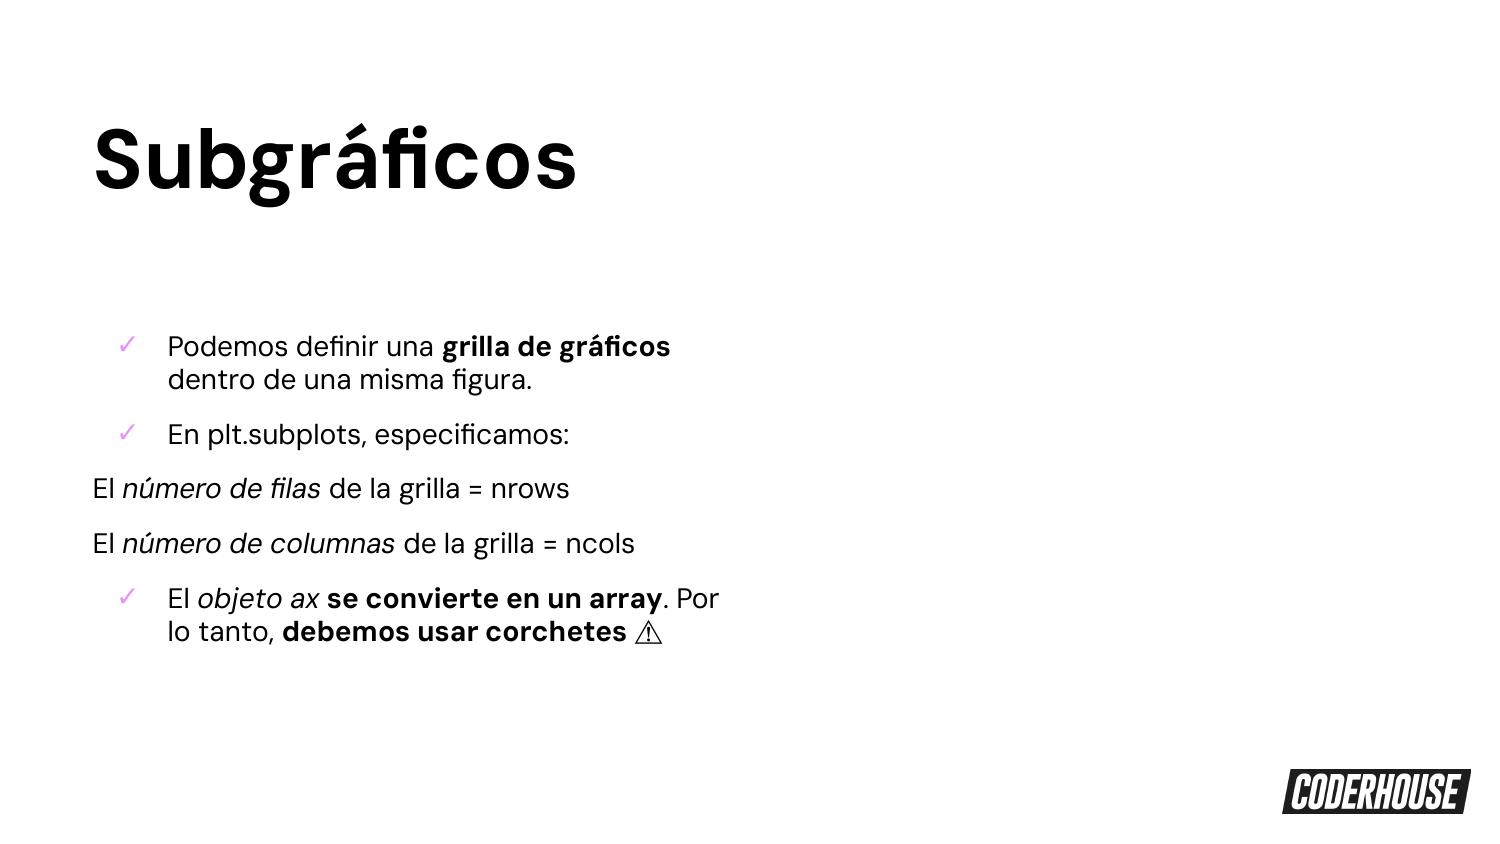

Subgráficos
Podemos definir una grilla de gráficos dentro de una misma figura.
En plt.subplots, especificamos:
El número de filas de la grilla = nrows
El número de columnas de la grilla	= ncols
El objeto ax se convierte en un array. Por lo tanto, debemos usar corchetes ⚠️